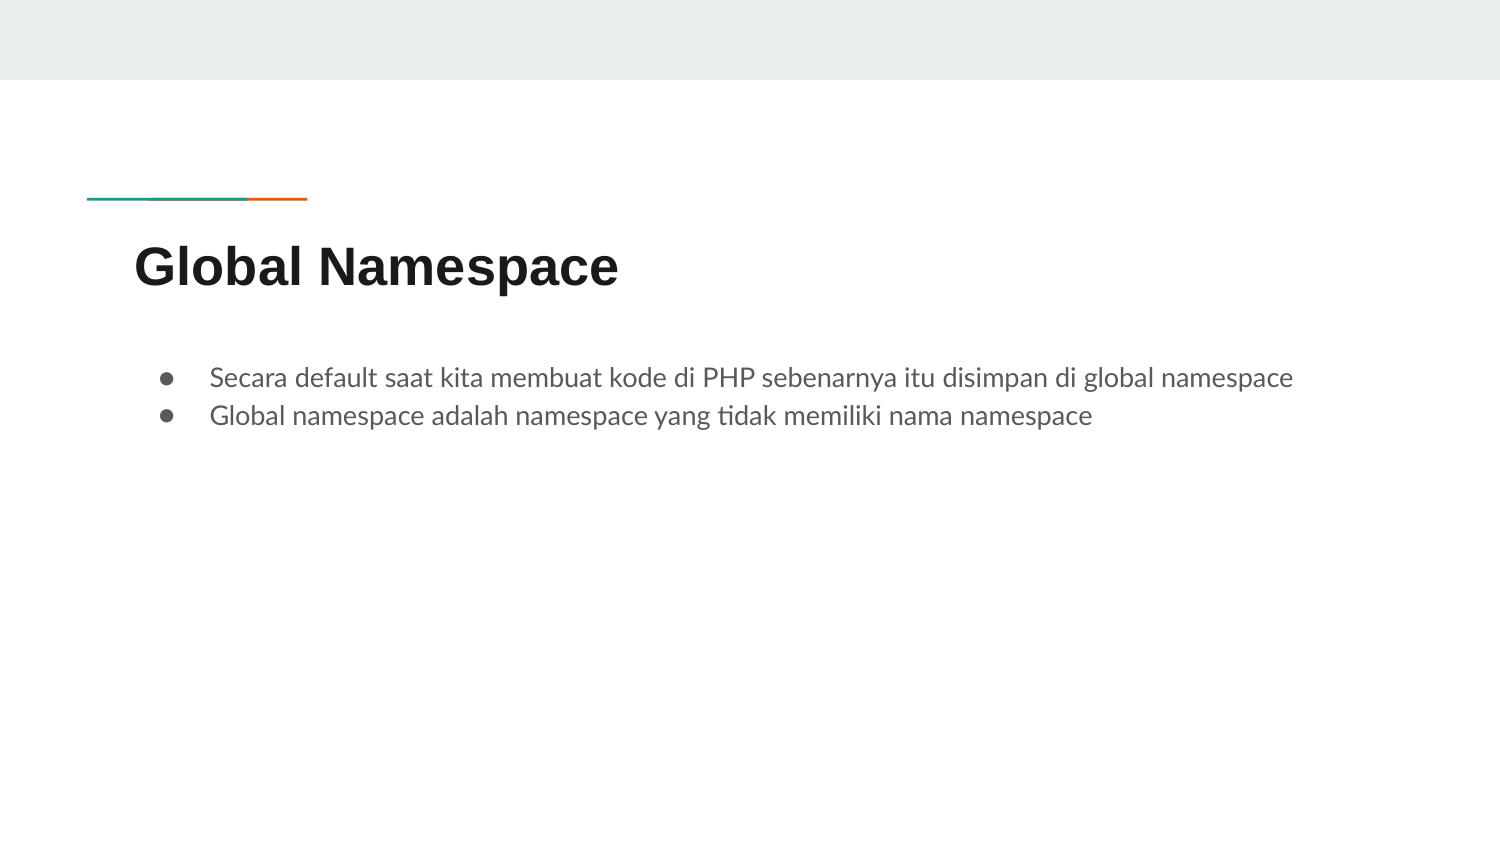

# Global Namespace
Secara default saat kita membuat kode di PHP sebenarnya itu disimpan di global namespace
Global namespace adalah namespace yang tidak memiliki nama namespace